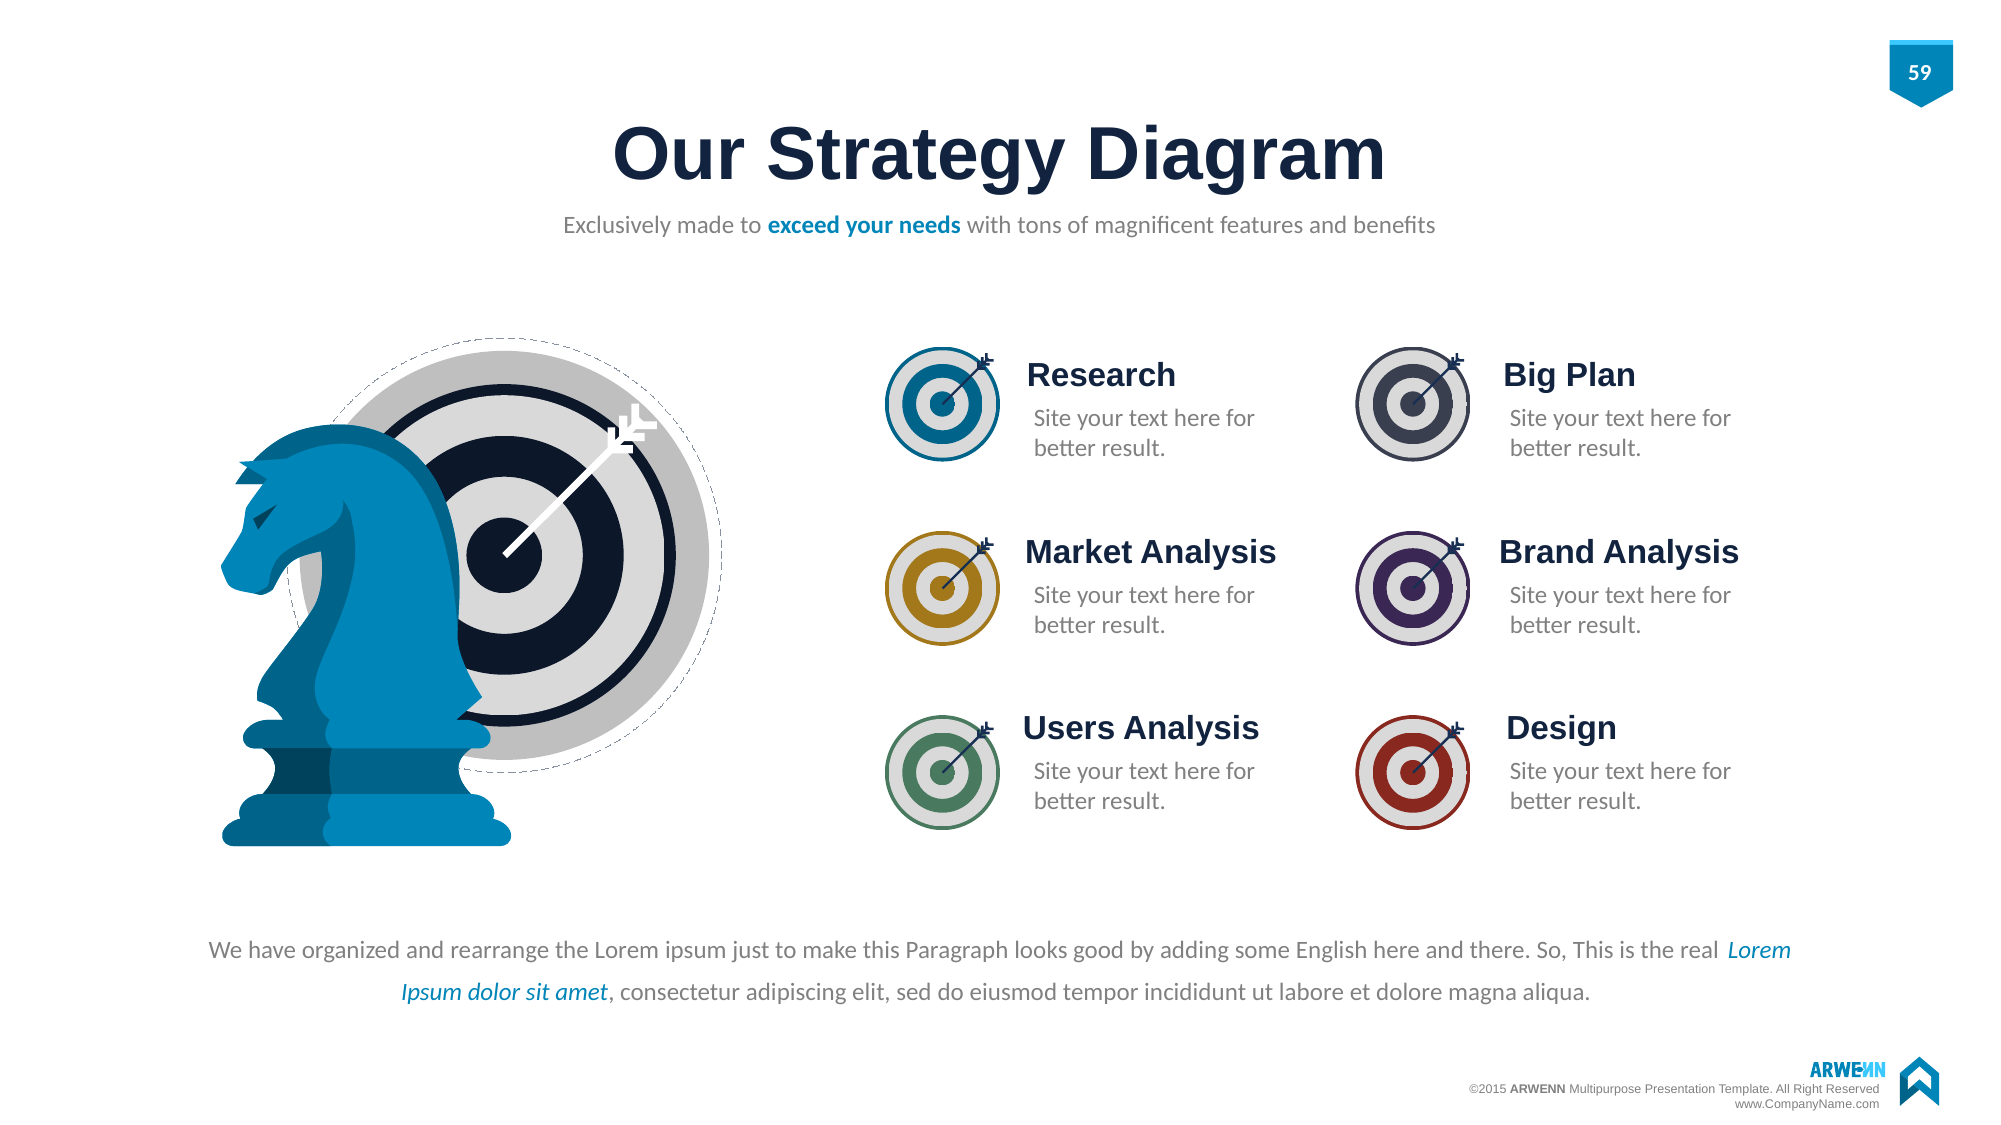

# Our Strategy Diagram
Exclusively made to exceed your needs with tons of magnificent features and benefits

Research
Site your text here for better result.
Big Plan
Site your text here for better result.

Market Analysis
Site your text here for better result.
Brand Analysis
Site your text here for better result.

Users Analysis
Site your text here for better result.
Design
Site your text here for better result.

We have organized and rearrange the Lorem ipsum just to make this Paragraph looks good by adding some English here and there. So, This is the real Lorem Ipsum dolor sit amet, consectetur adipiscing elit, sed do eiusmod tempor incididunt ut labore et dolore magna aliqua.